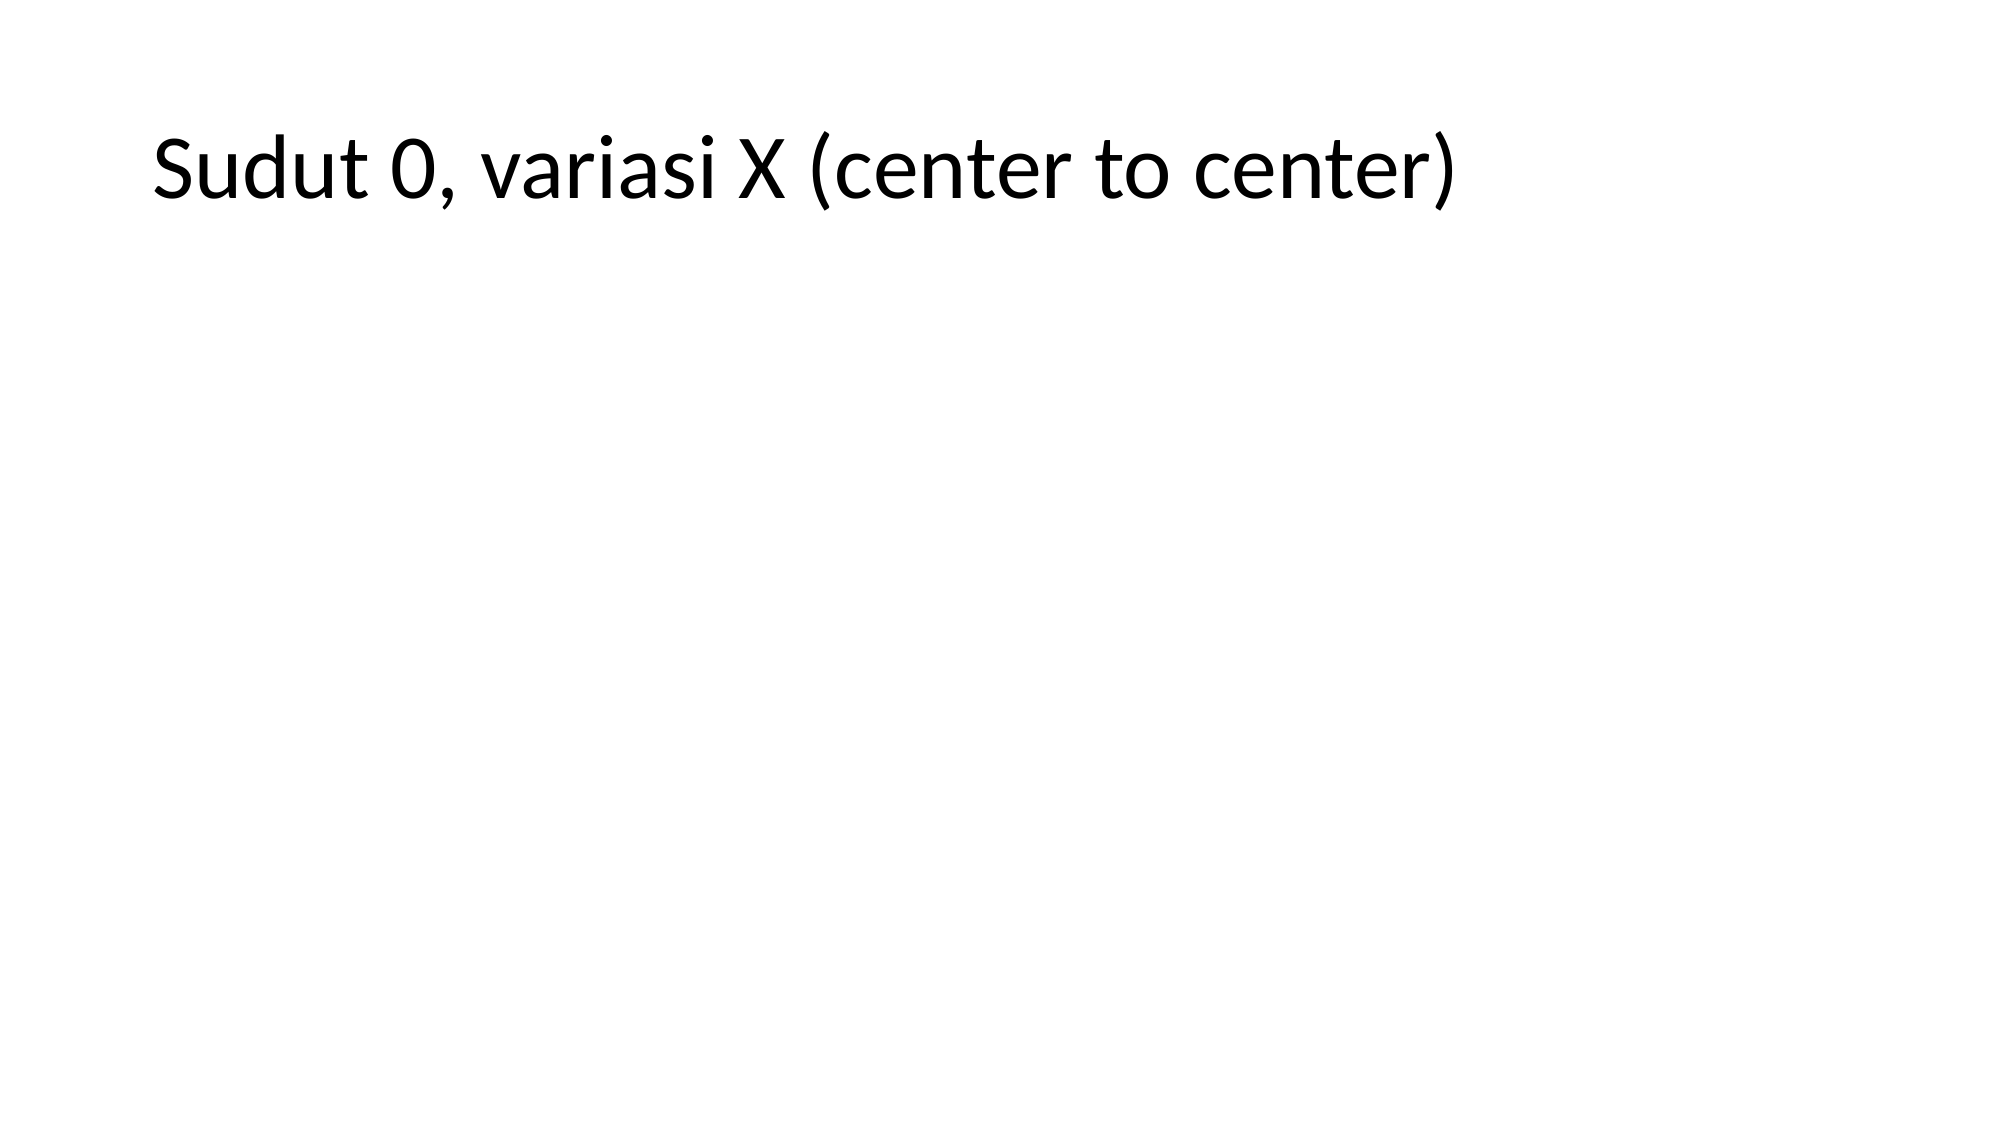

# Sudut 0, variasi X (center to center)